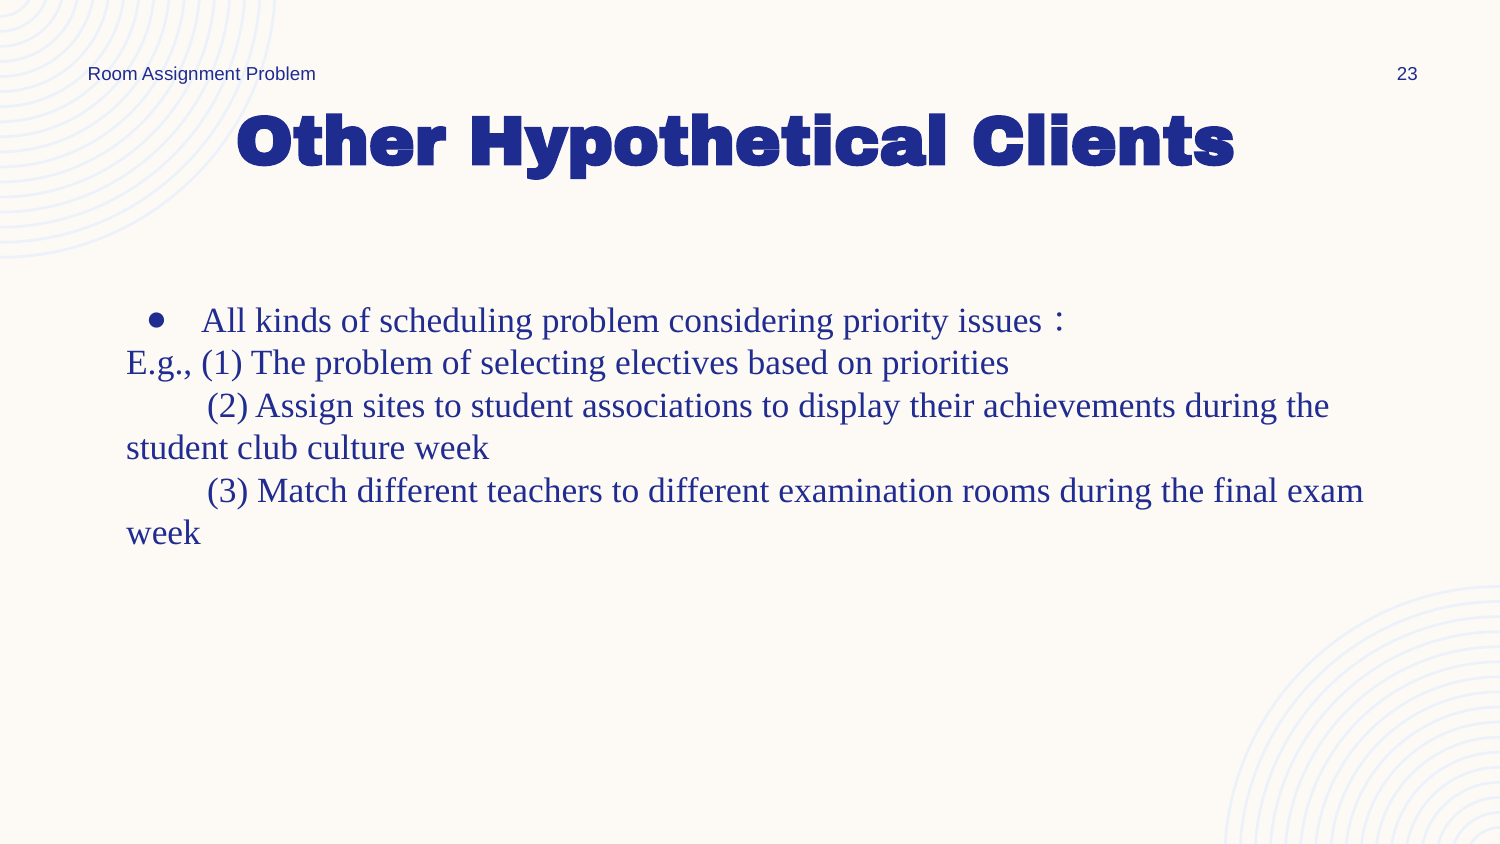

Room Assignment Problem
23
# Other Hypothetical Clients

All kinds of scheduling problem considering priority issues：
E.g., (1) The problem of selecting electives based on priorities
         (2) Assign sites to student associations to display their achievements during the student club culture week
         (3) Match different teachers to different examination rooms during the final exam week